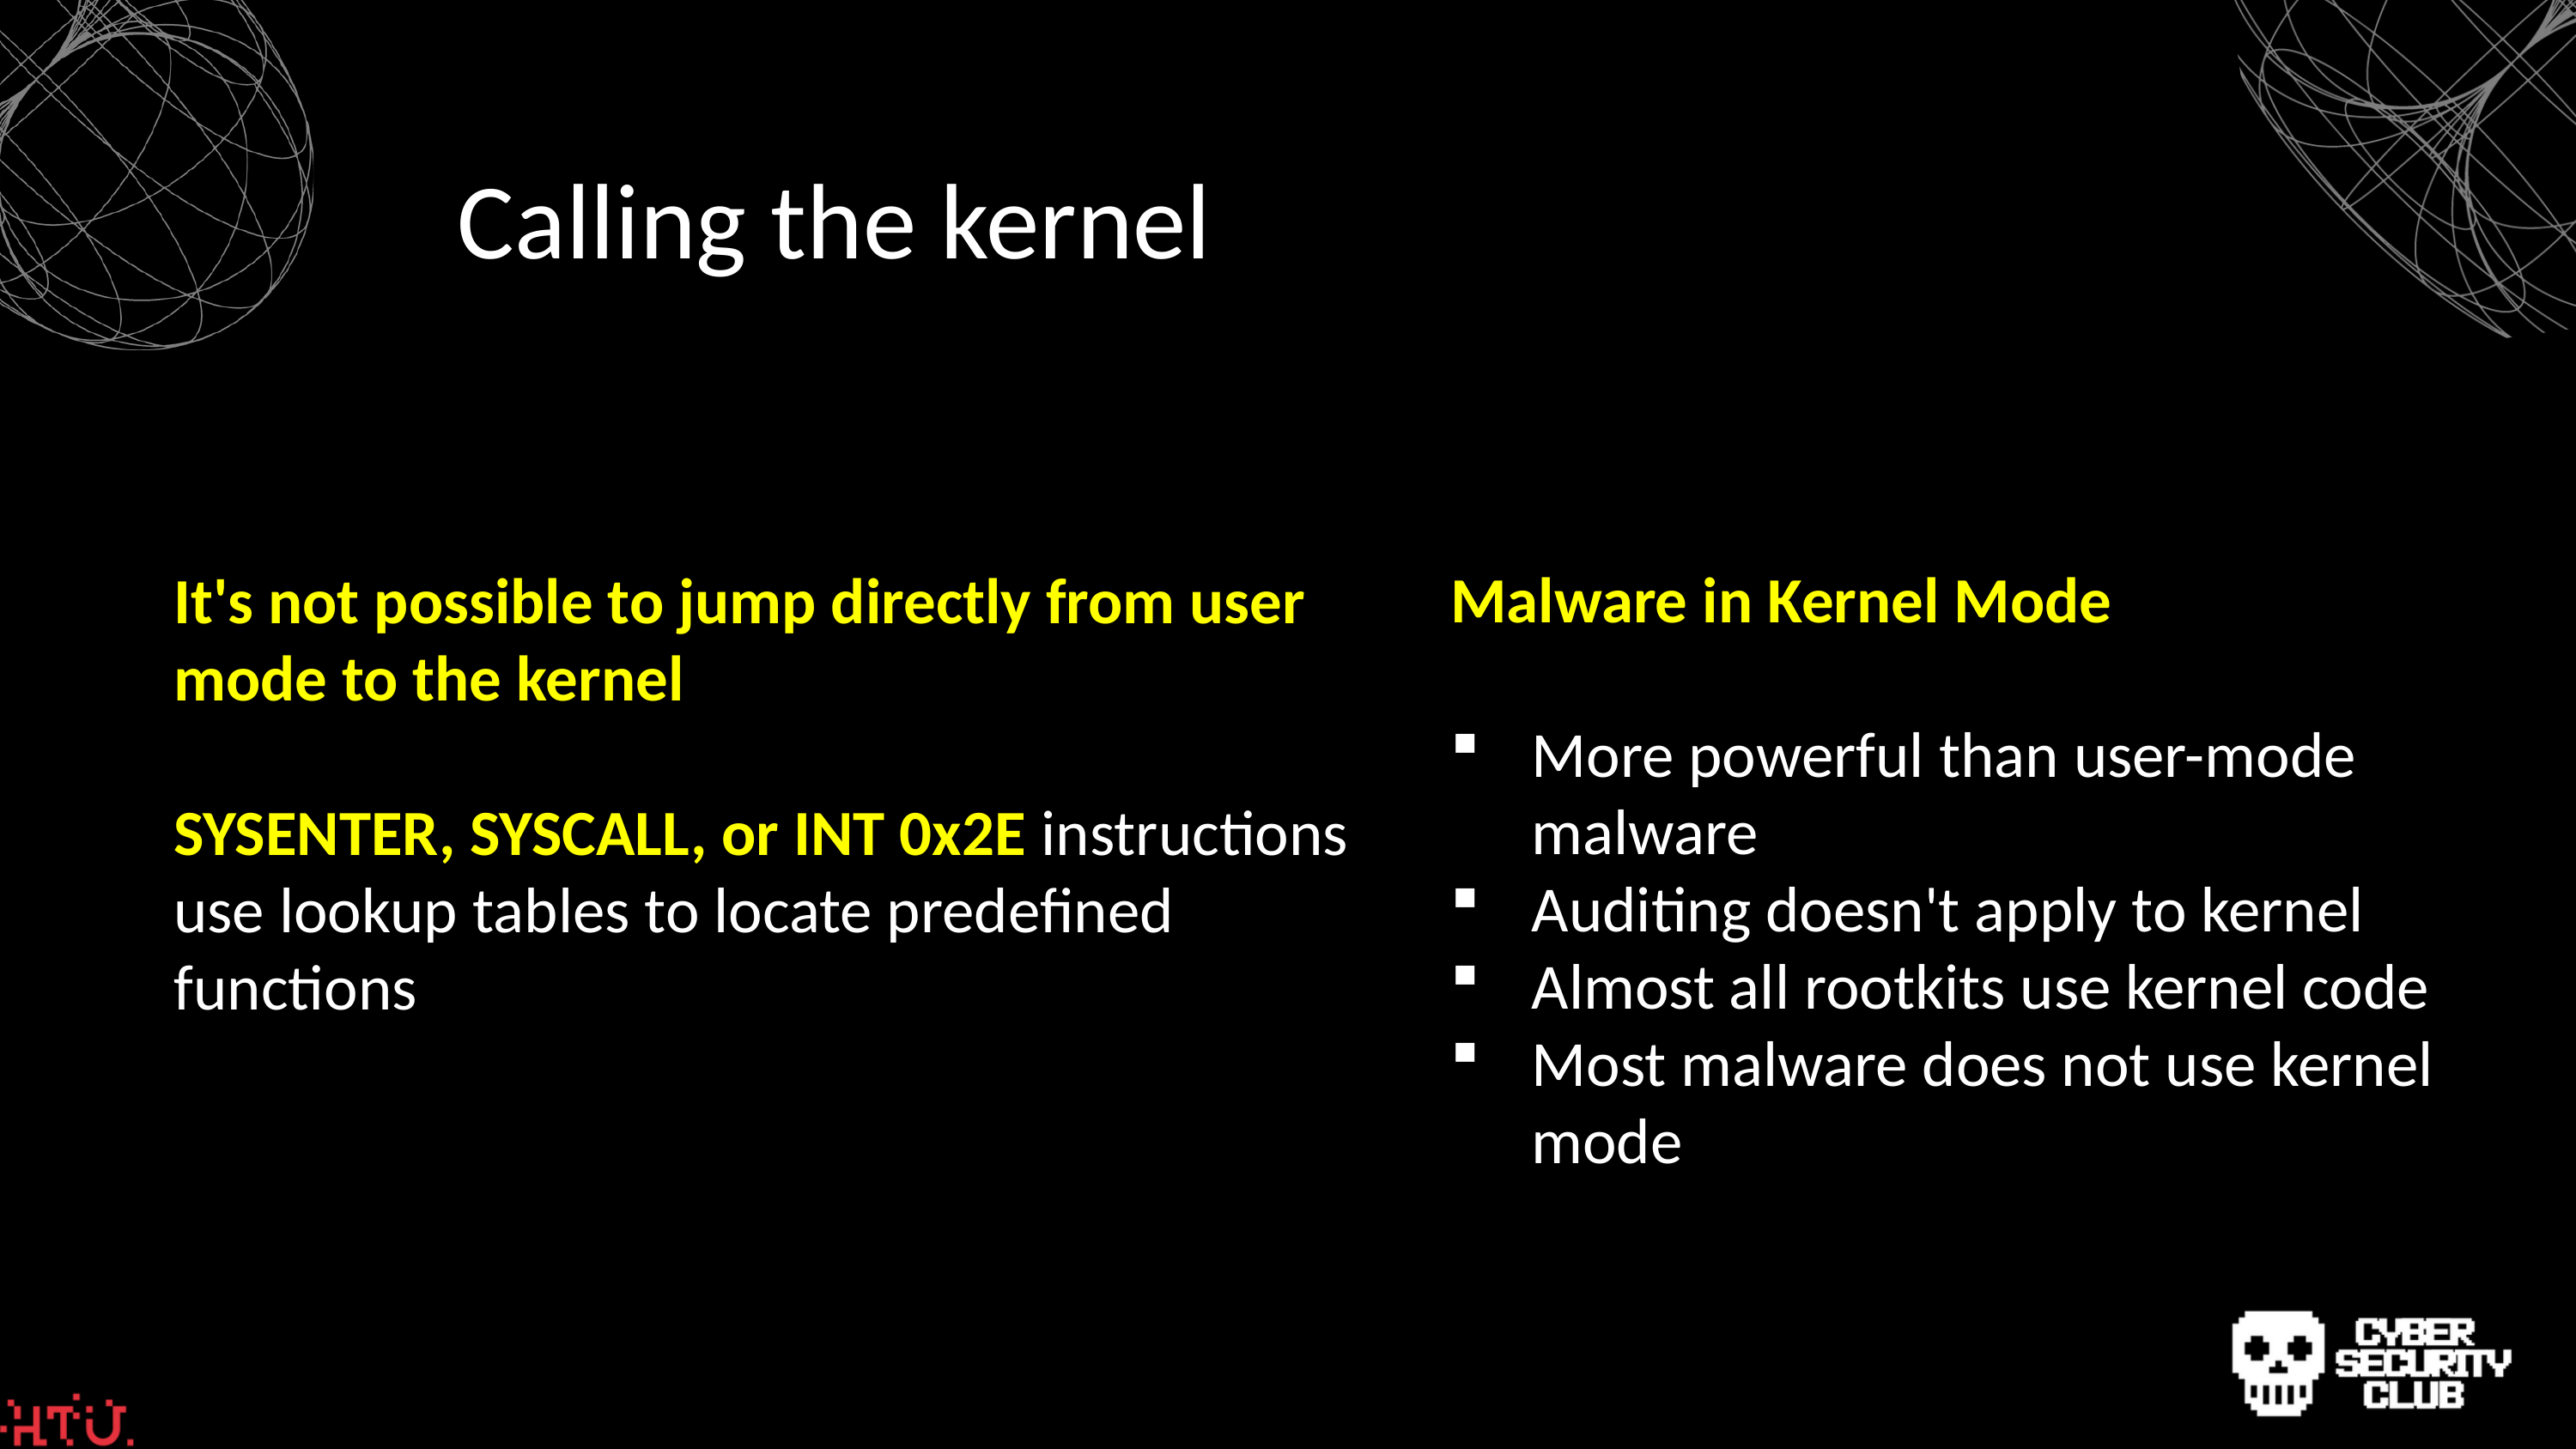

Calling the kernel
Malware in Kernel Mode

More powerful than user-mode malware
Auditing doesn't apply to kernel
Almost all rootkits use kernel code
Most malware does not use kernel mode
It's not possible to jump directly from user mode to the kernel

SYSENTER, SYSCALL, or INT 0x2E instructions use lookup tables to locate predefined functions